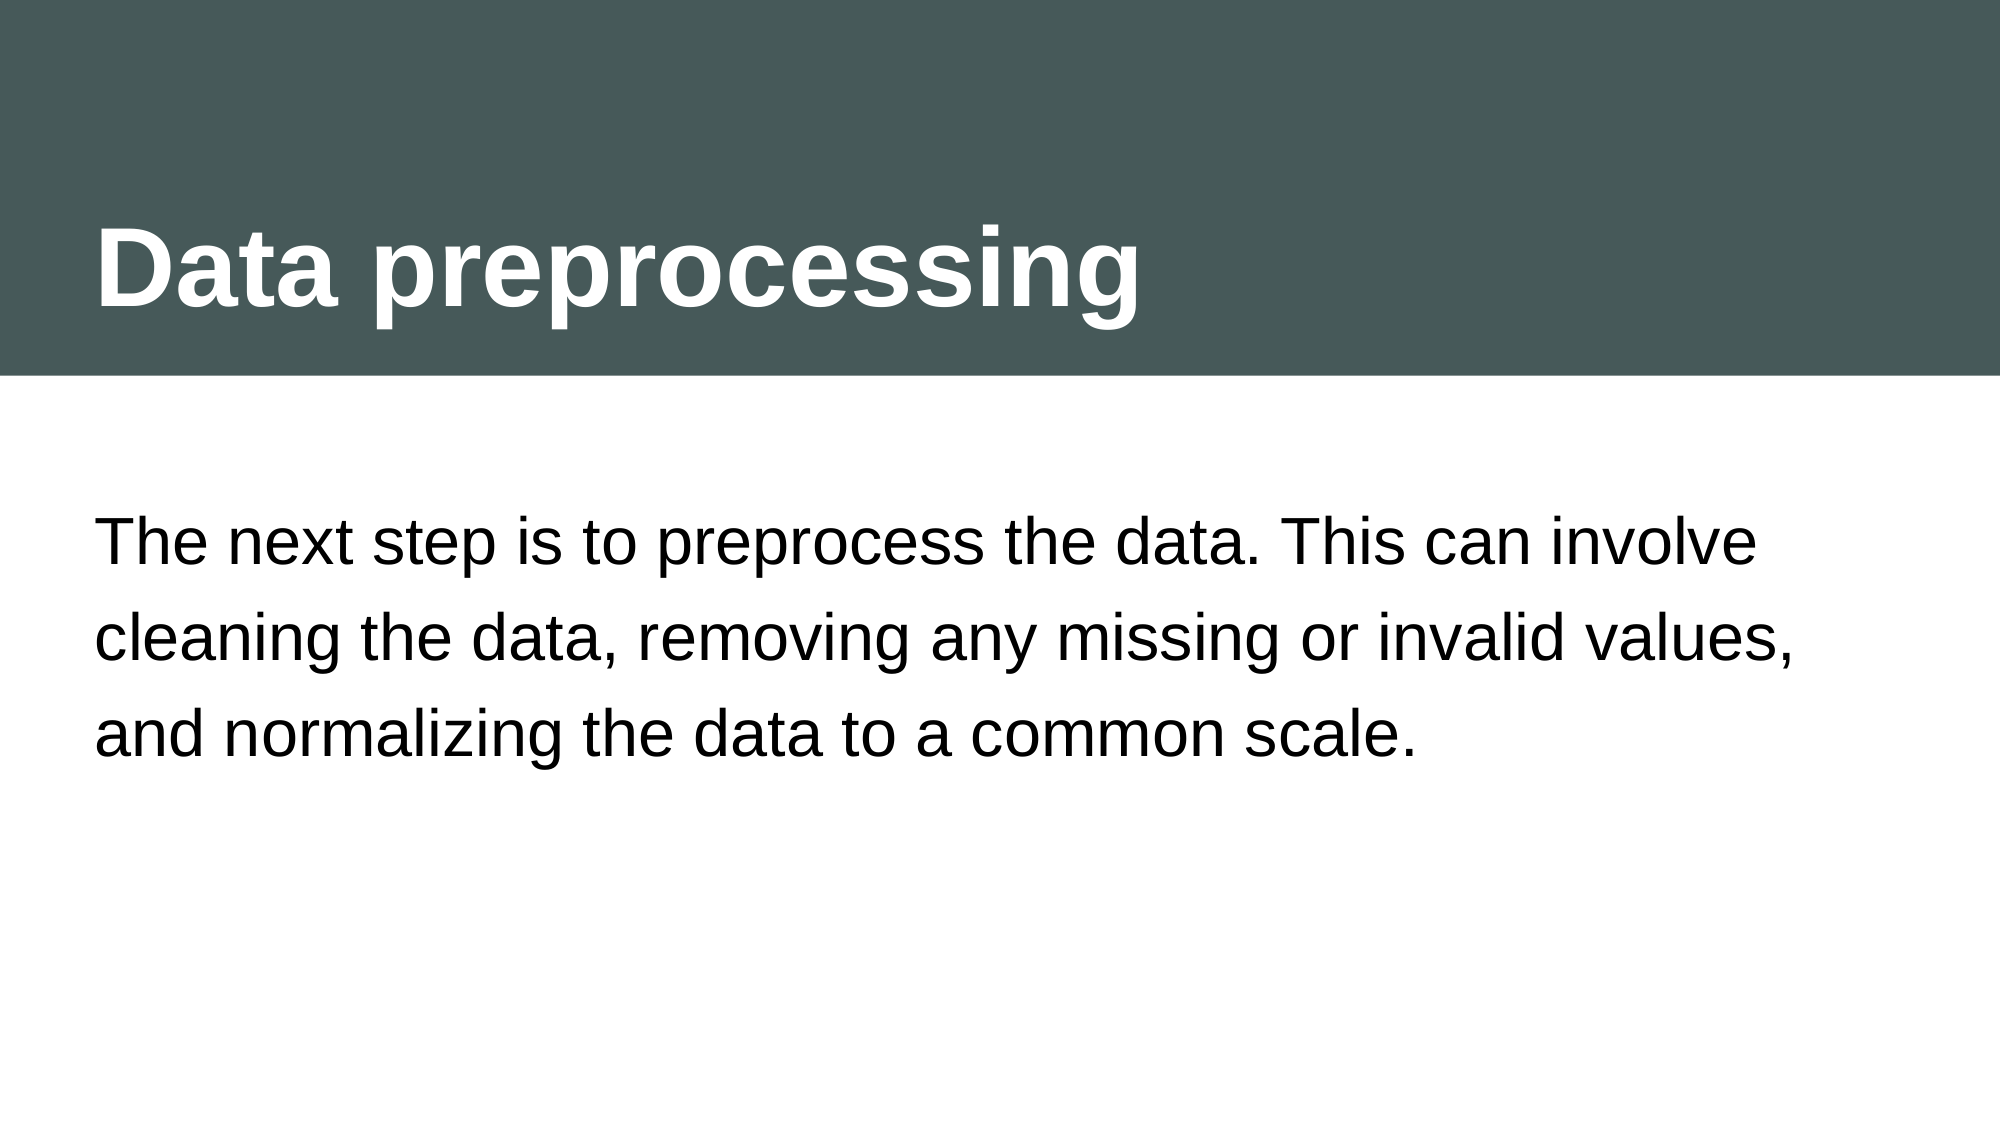

# Data preprocessing
The next step is to preprocess the data. This can involve cleaning the data, removing any missing or invalid values, and normalizing the data to a common scale.